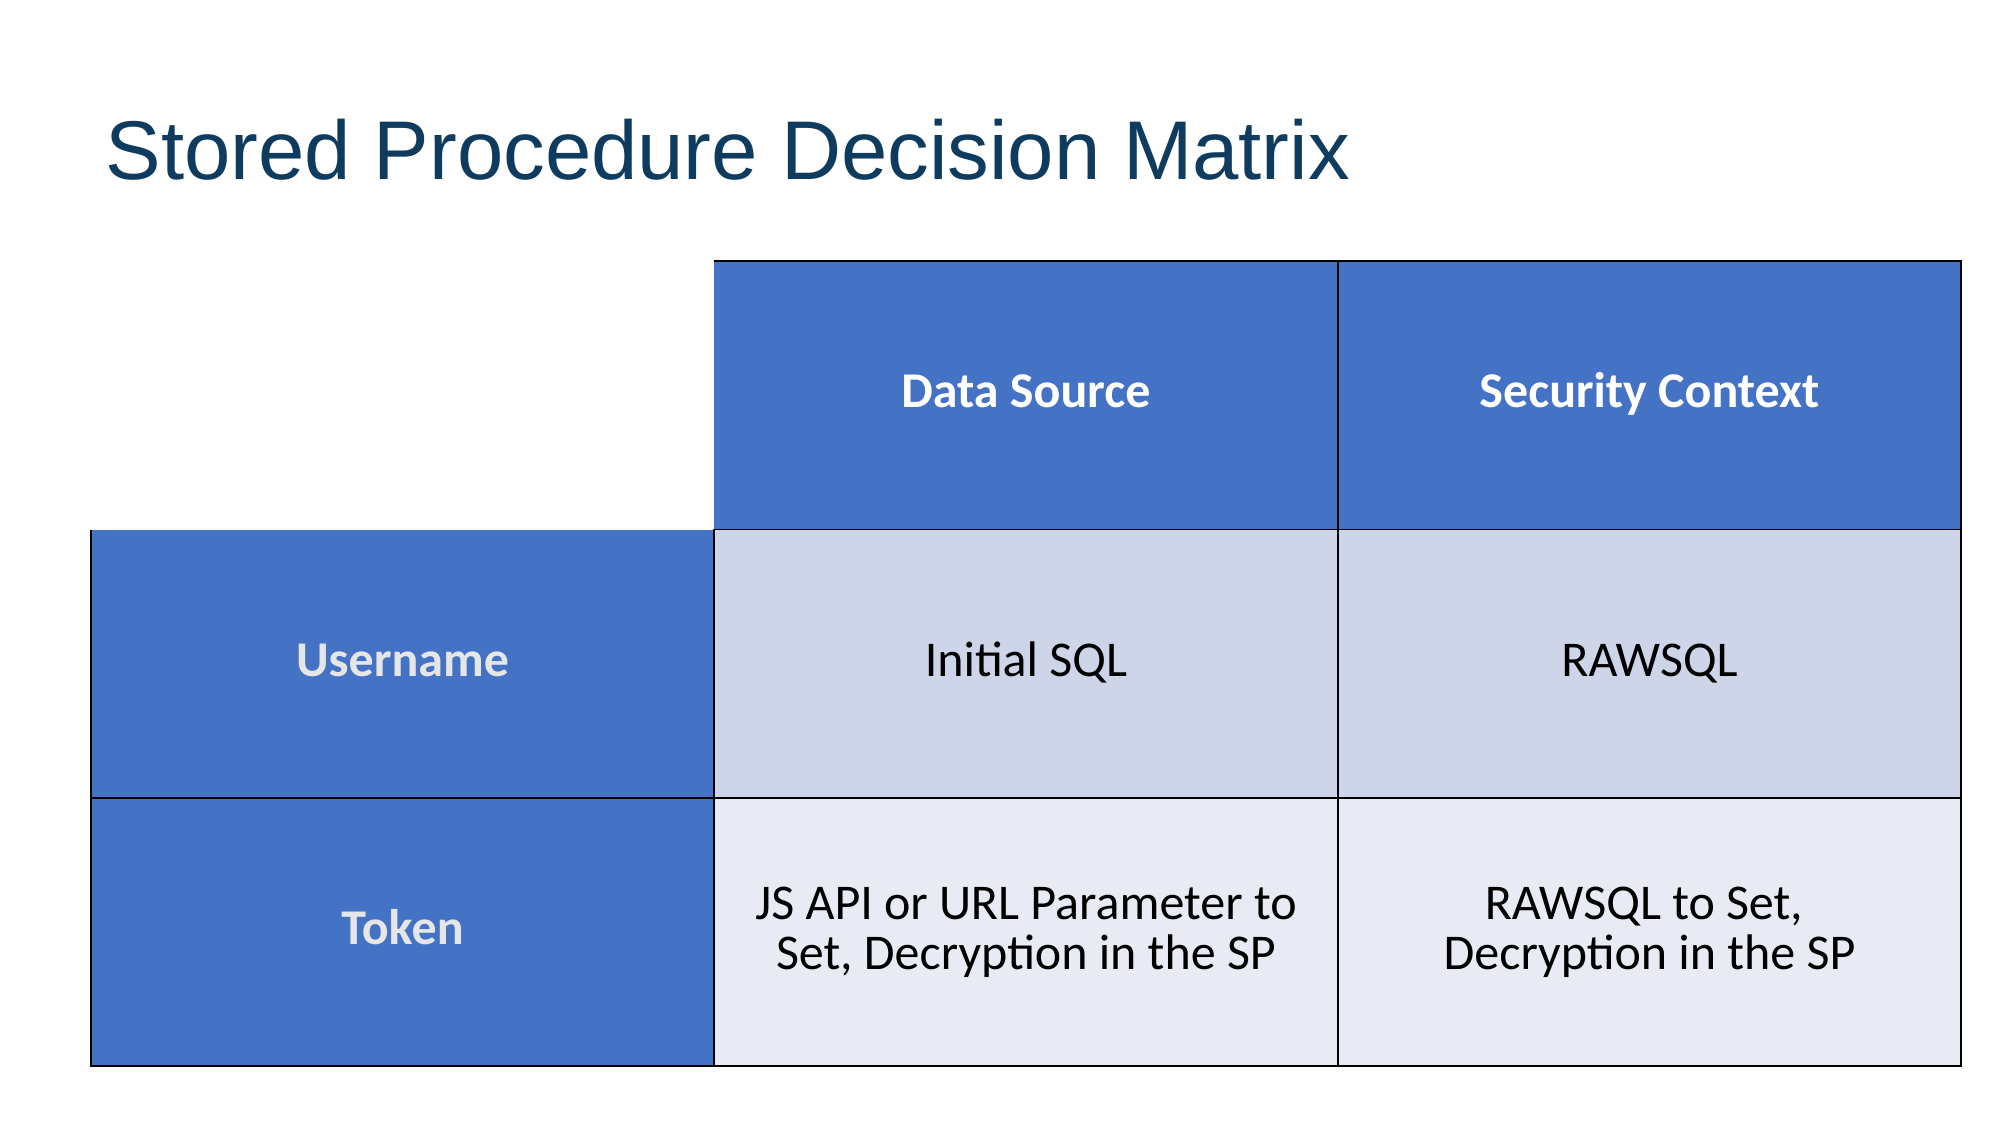

# Stored Procedure Decision Matrix
|  | Data Source | Security Context |
| --- | --- | --- |
| Username | Initial SQL | RAWSQL |
| Token | JS API or URL Parameter to Set, Decryption in the SP | RAWSQL to Set, Decryption in the SP |